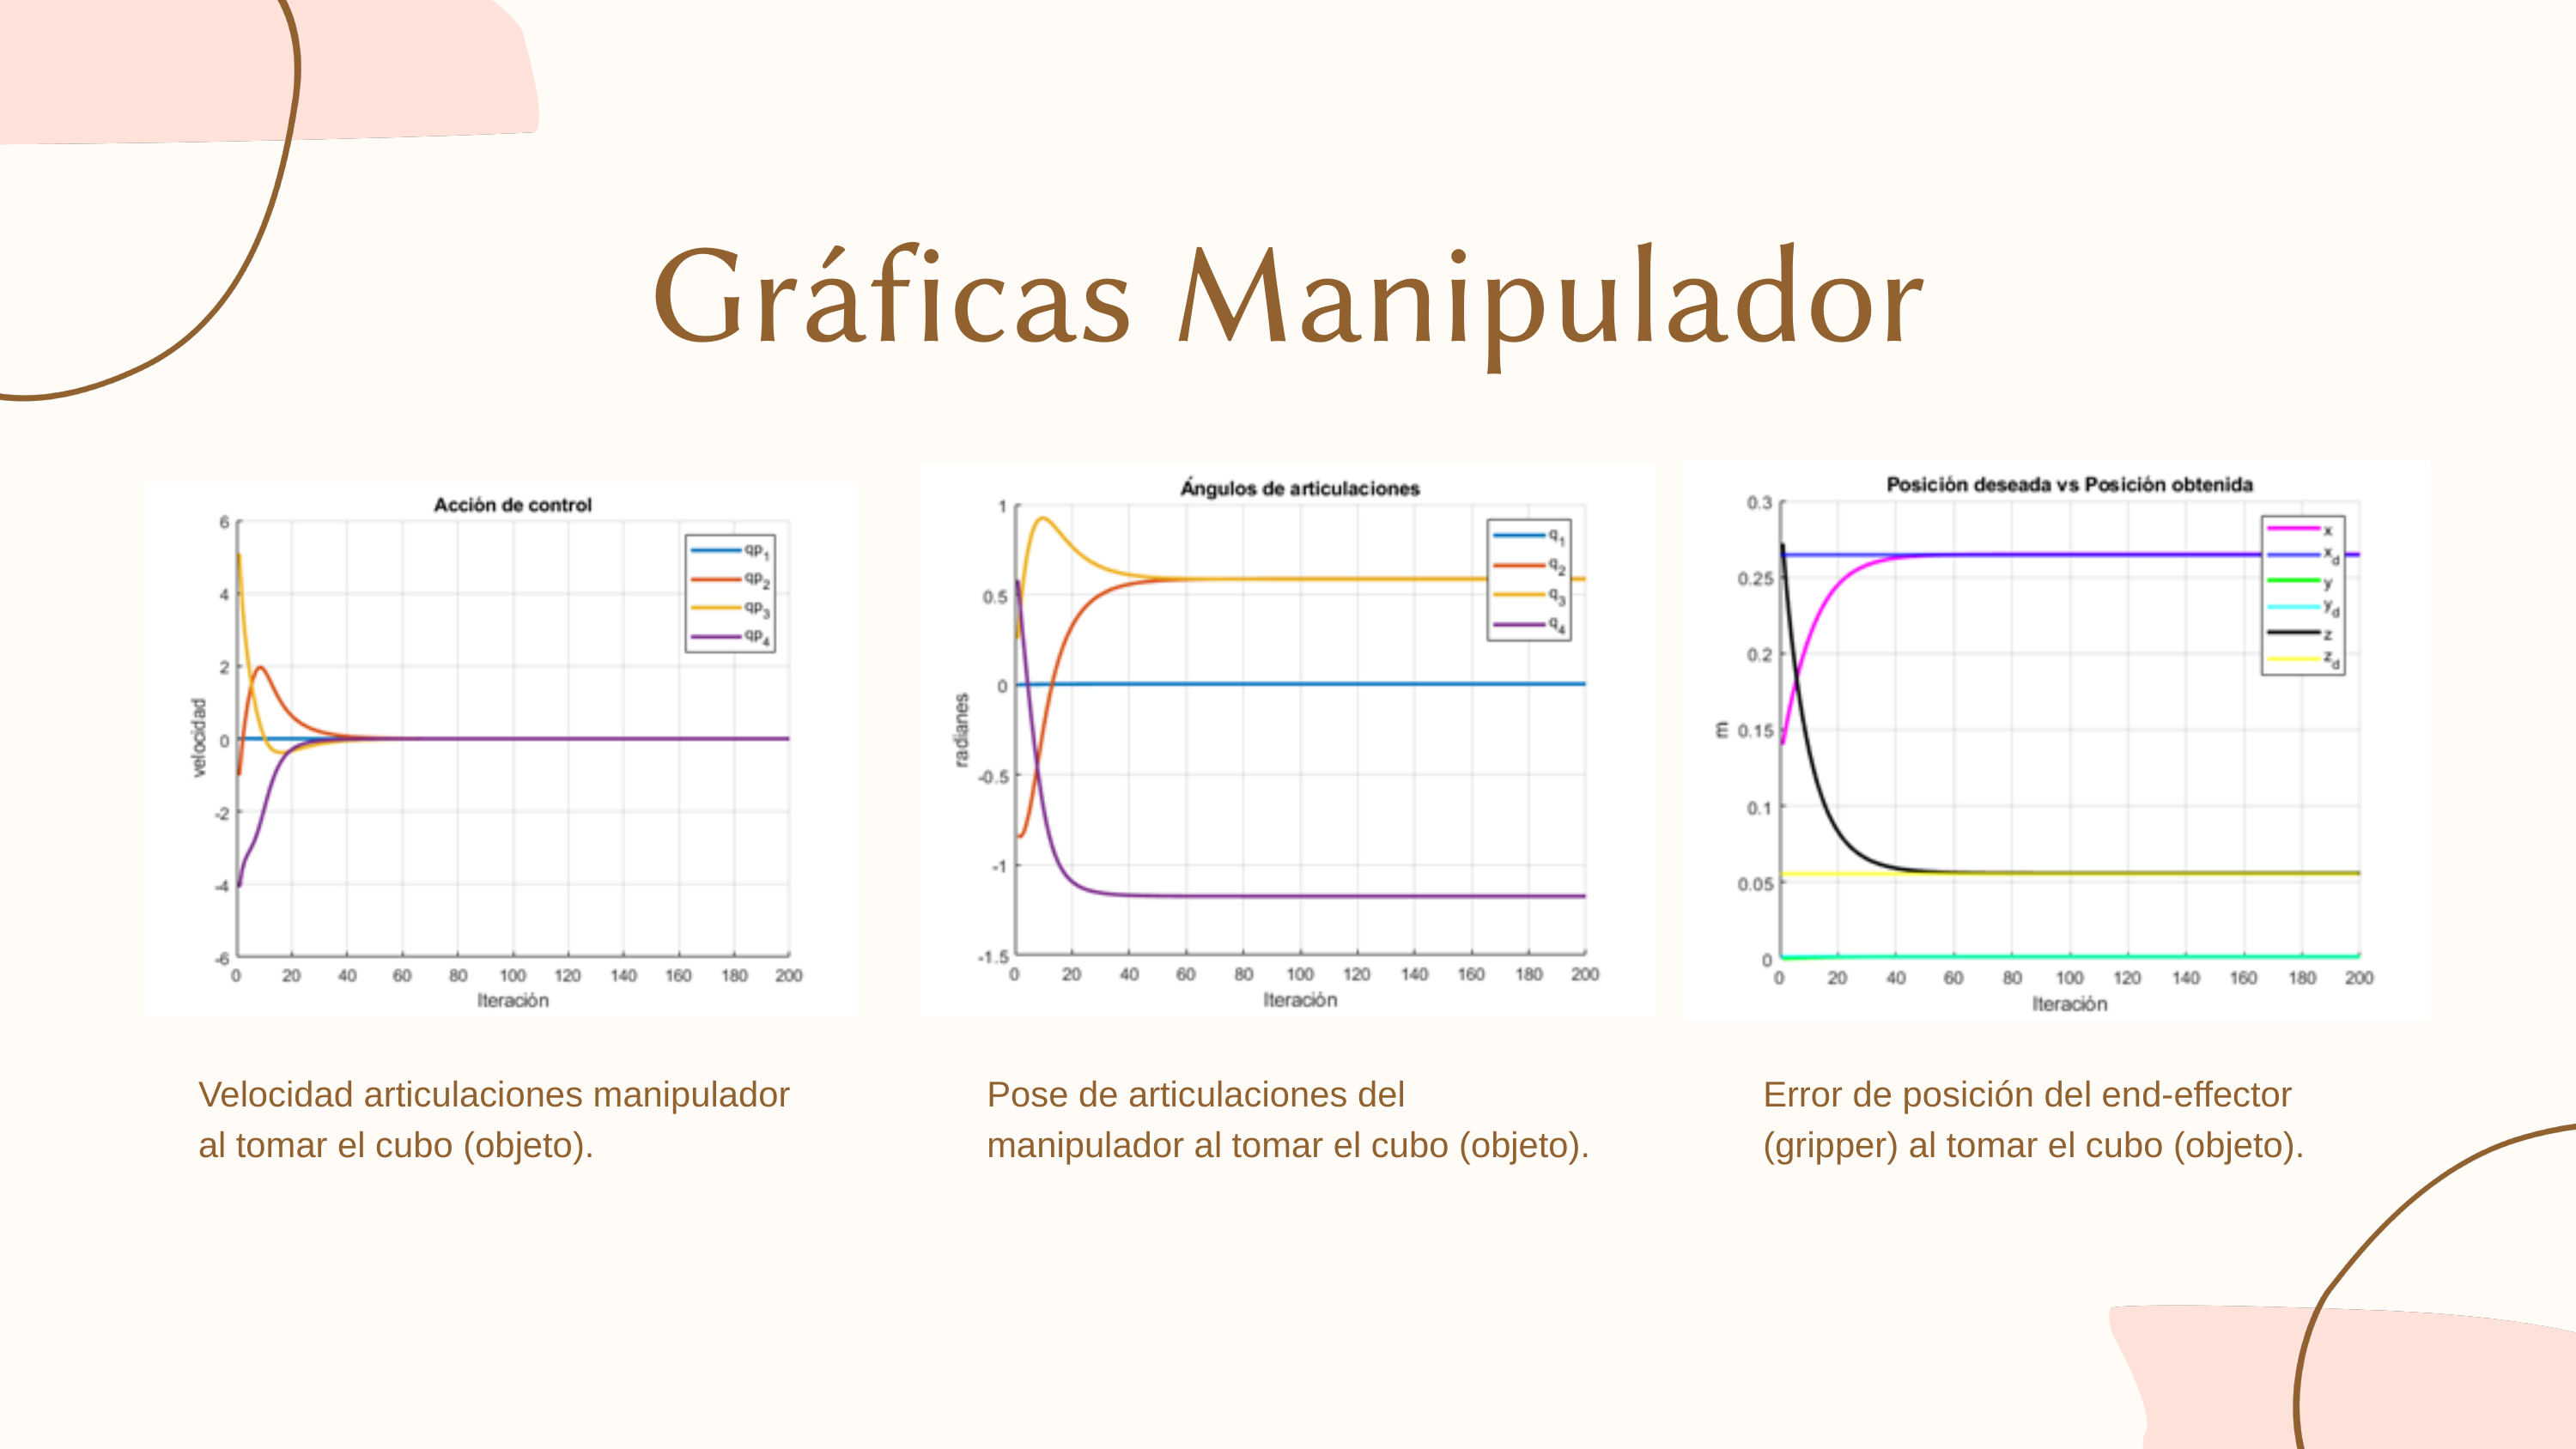

Gráficas Manipulador

Velocidad articulaciones manipulador al tomar el cubo (objeto).
Pose de articulaciones del manipulador al tomar el cubo (objeto).
Error de posición del end-effector (gripper) al tomar el cubo (objeto).